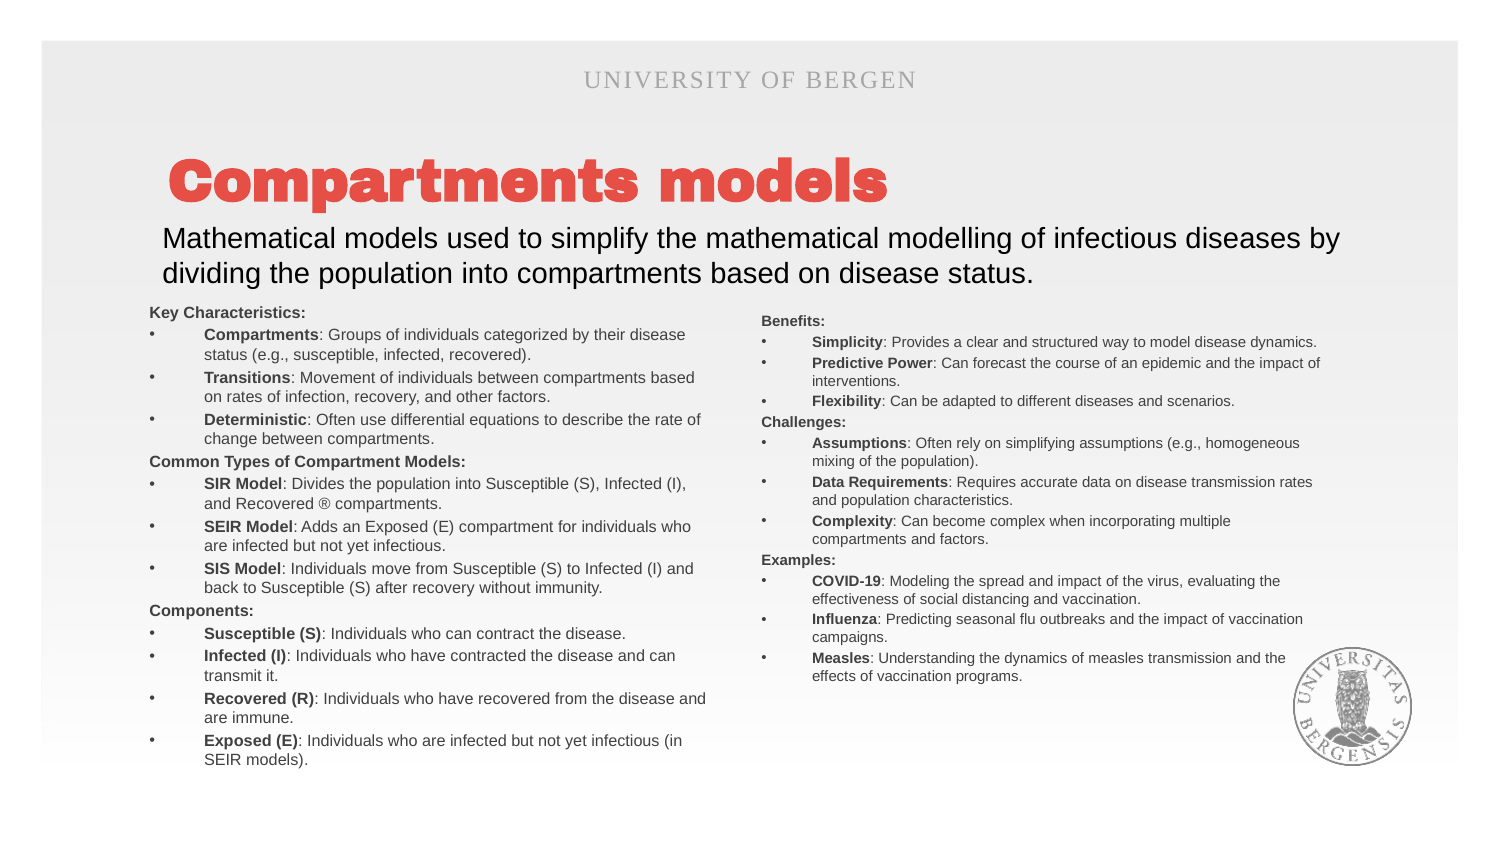

University of Bergen
# Compartments models
Mathematical models used to simplify the mathematical modelling of infectious diseases by dividing the population into compartments based on disease status.

Key Characteristics:
Compartments: Groups of individuals categorized by their disease status (e.g., susceptible, infected, recovered).
Transitions: Movement of individuals between compartments based on rates of infection, recovery, and other factors.
Deterministic: Often use differential equations to describe the rate of change between compartments.
Common Types of Compartment Models:
SIR Model: Divides the population into Susceptible (S), Infected (I), and Recovered ® compartments.
SEIR Model: Adds an Exposed (E) compartment for individuals who are infected but not yet infectious.
SIS Model: Individuals move from Susceptible (S) to Infected (I) and back to Susceptible (S) after recovery without immunity.
Components:
Susceptible (S): Individuals who can contract the disease.
Infected (I): Individuals who have contracted the disease and can transmit it.
Recovered (R): Individuals who have recovered from the disease and are immune.
Exposed (E): Individuals who are infected but not yet infectious (in SEIR models).
Benefits:
Simplicity: Provides a clear and structured way to model disease dynamics.
Predictive Power: Can forecast the course of an epidemic and the impact of interventions.
Flexibility: Can be adapted to different diseases and scenarios.
Challenges:
Assumptions: Often rely on simplifying assumptions (e.g., homogeneous mixing of the population).
Data Requirements: Requires accurate data on disease transmission rates and population characteristics.
Complexity: Can become complex when incorporating multiple compartments and factors.
Examples:
COVID-19: Modeling the spread and impact of the virus, evaluating the effectiveness of social distancing and vaccination.
Influenza: Predicting seasonal flu outbreaks and the impact of vaccination campaigns.
Measles: Understanding the dynamics of measles transmission and the effects of vaccination programs.